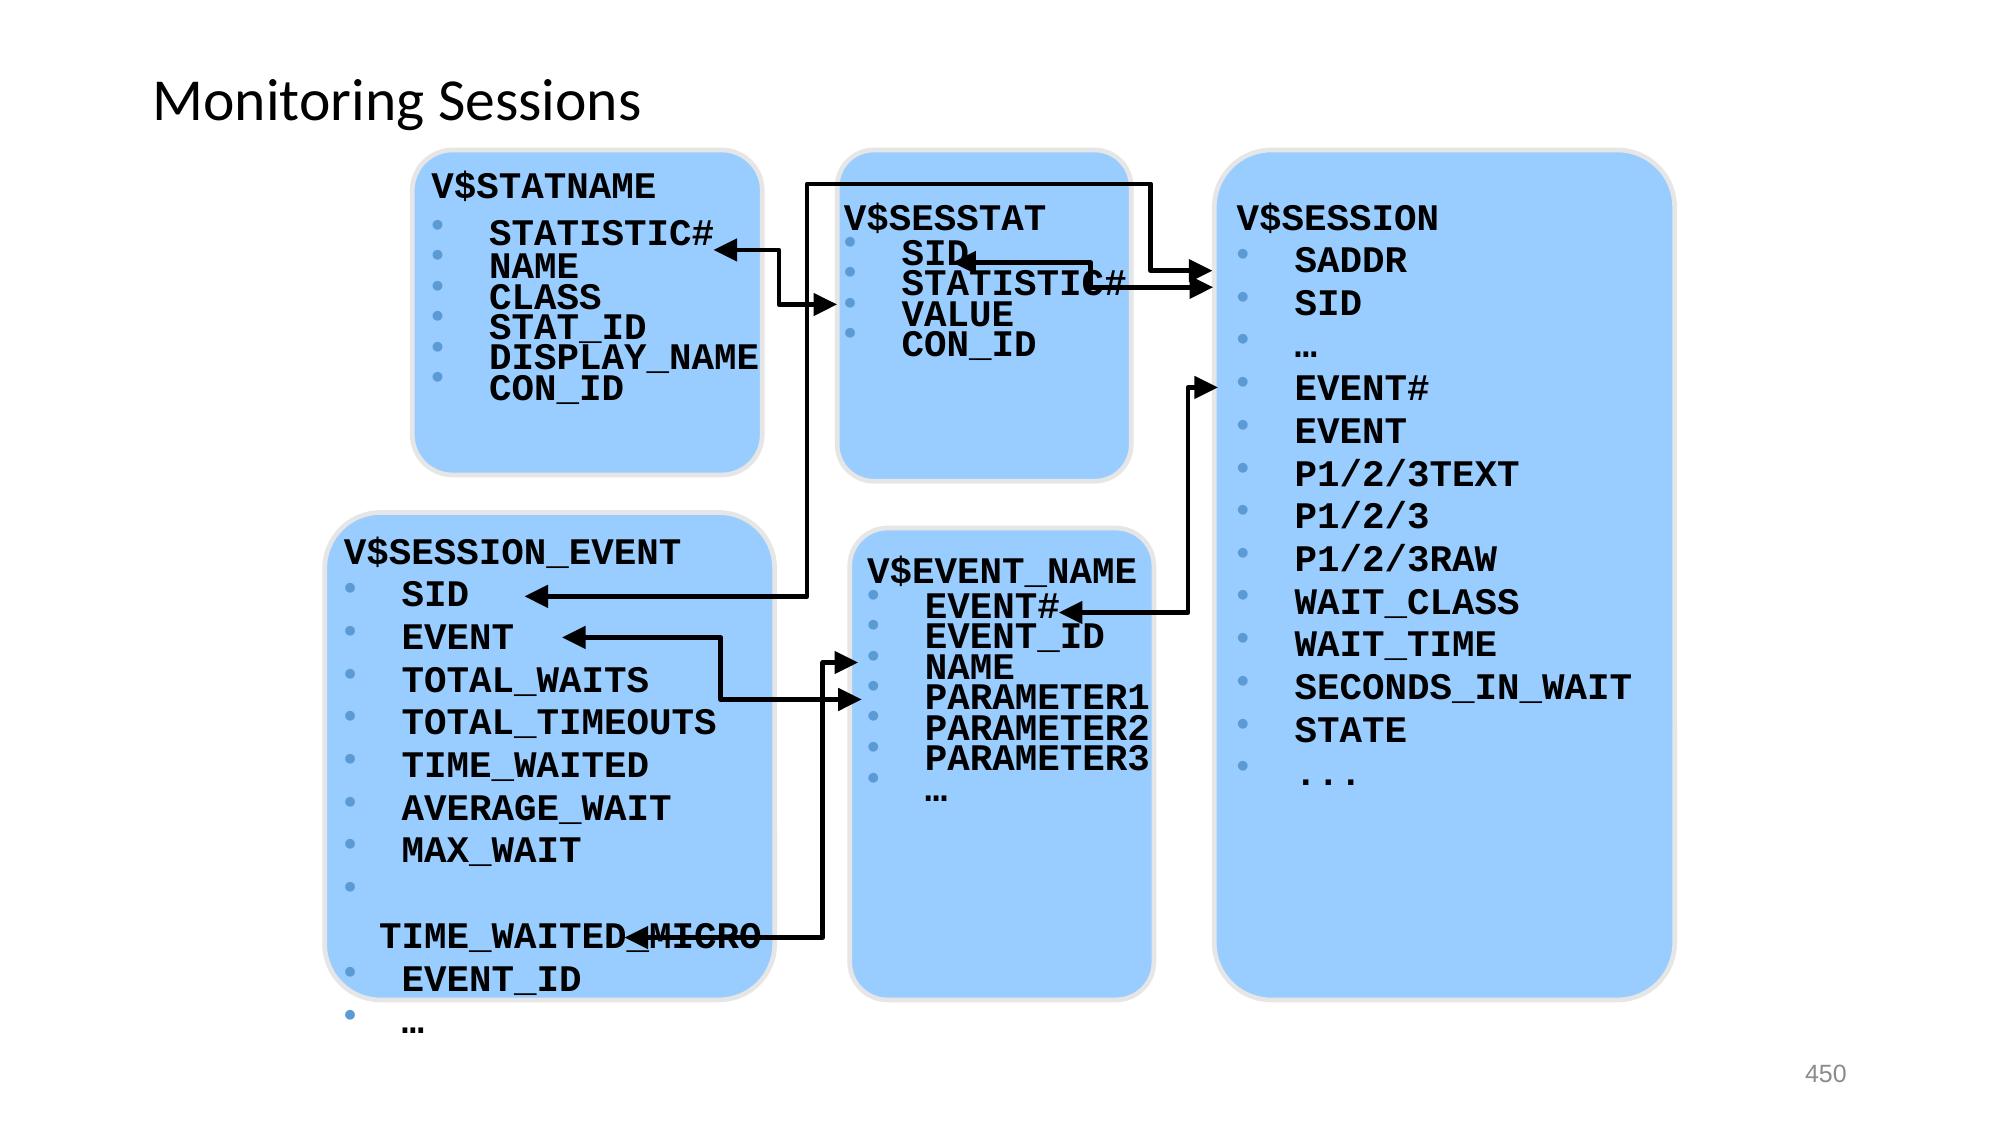

# Monitoring Sessions

V$STATNAME
 STATISTIC#
 NAME
 CLASS
 STAT_ID
 DISPLAY_NAME
 CON_ID

V$SESSTAT
 SID
 STATISTIC#
 VALUE
 CON_ID
V$SESSION
 SADDR
 SID
 …
 EVENT#
 EVENT
 P1/2/3TEXT
 P1/2/3
 P1/2/3RAW
 WAIT_CLASS
 WAIT_TIME
 SECONDS_IN_WAIT
 STATE
 ...

V$SESSION_EVENT
 SID
 EVENT
 TOTAL_WAITS
 TOTAL_TIMEOUTS
 TIME_WAITED
 AVERAGE_WAIT
 MAX_WAIT
 TIME_WAITED_MICRO
 EVENT_ID
 …

V$EVENT_NAME
 EVENT#
 EVENT_ID
 NAME
 PARAMETER1
 PARAMETER2
 PARAMETER3
 …

450